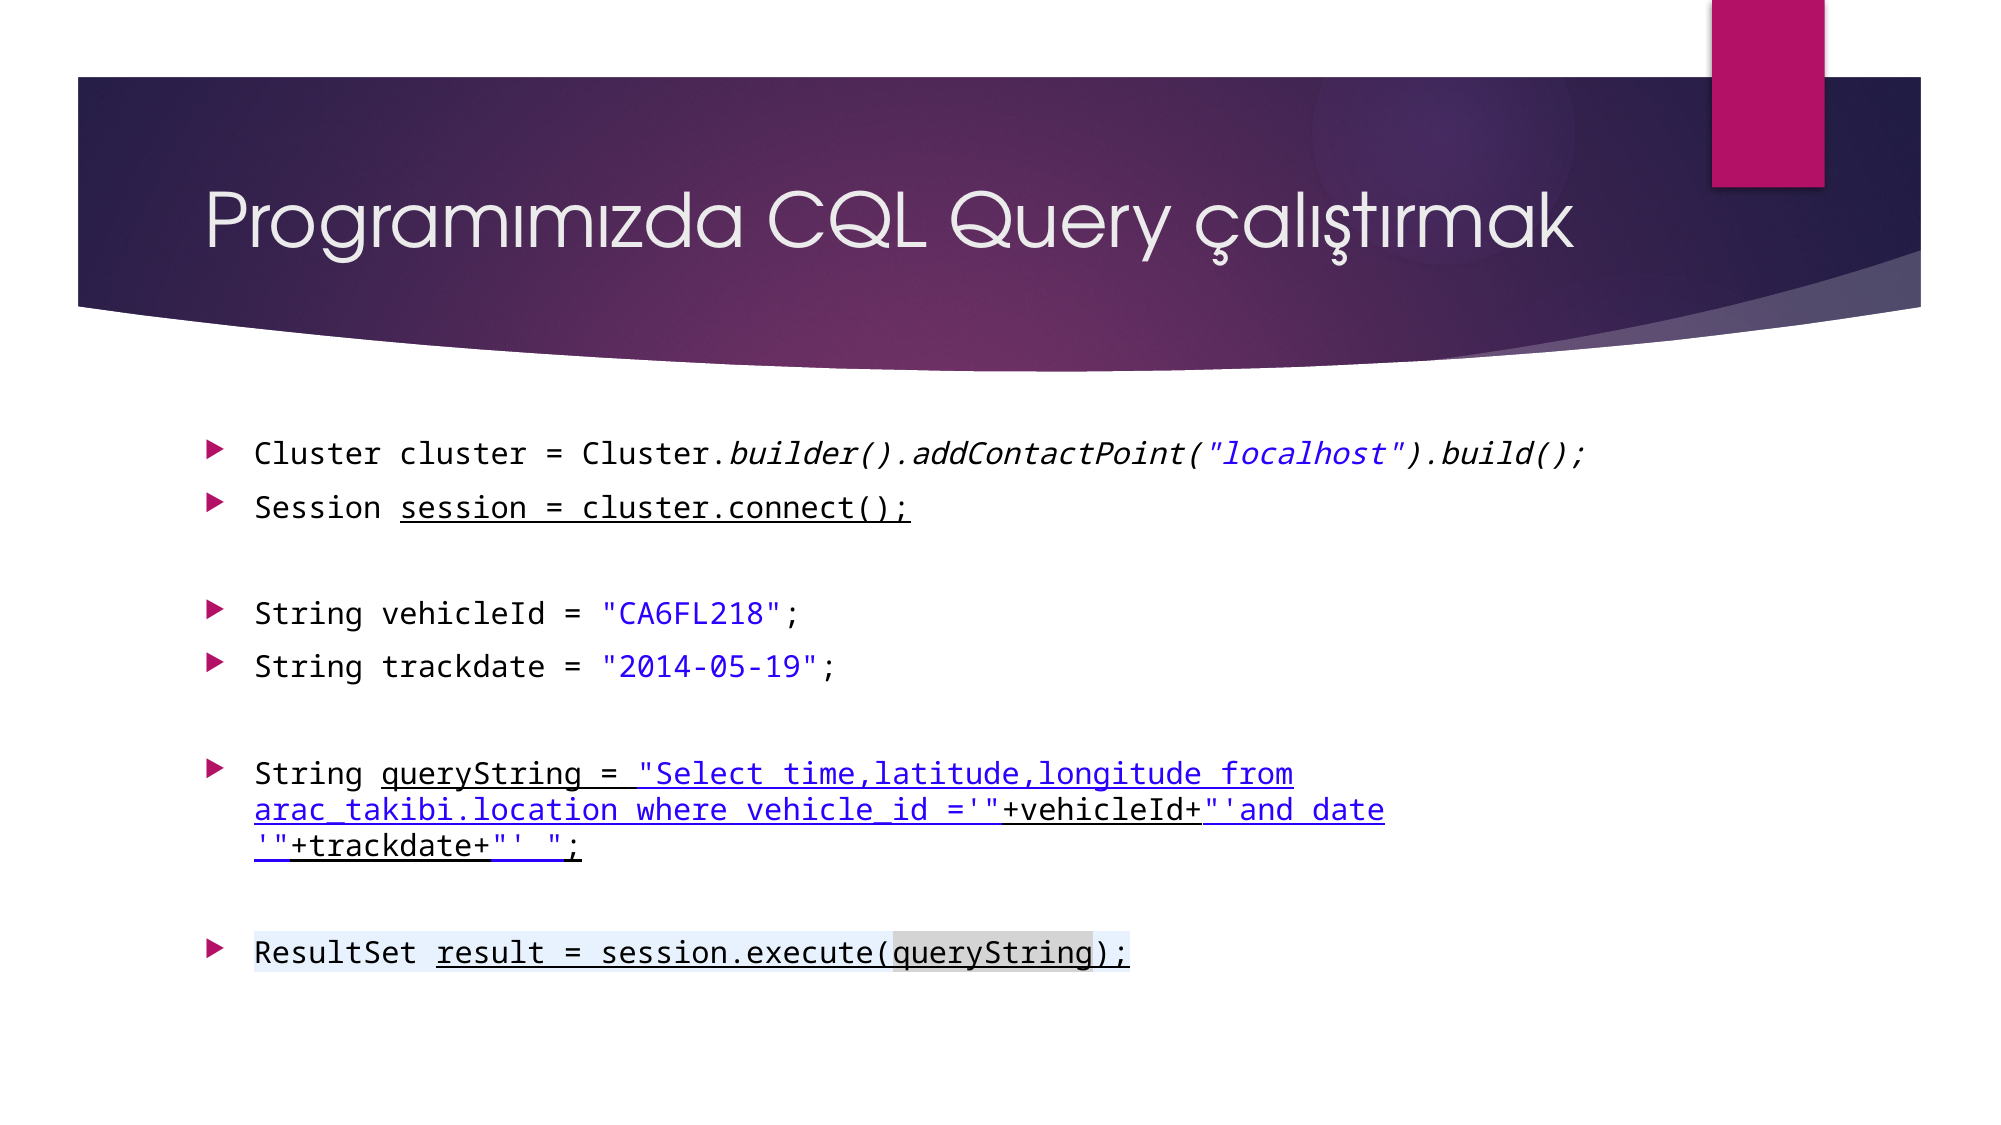

# Programımızda CQL Query çalıştırmak
Cluster cluster = Cluster.builder().addContactPoint("localhost").build();
Session session = cluster.connect();

String vehicleId = "CA6FL218";
String trackdate = "2014-05-19";

String queryString = "Select time,latitude,longitude from arac_takibi.location where vehicle_id ='"+vehicleId+"'and date '"+trackdate+"' ";

ResultSet result = session.execute(queryString);